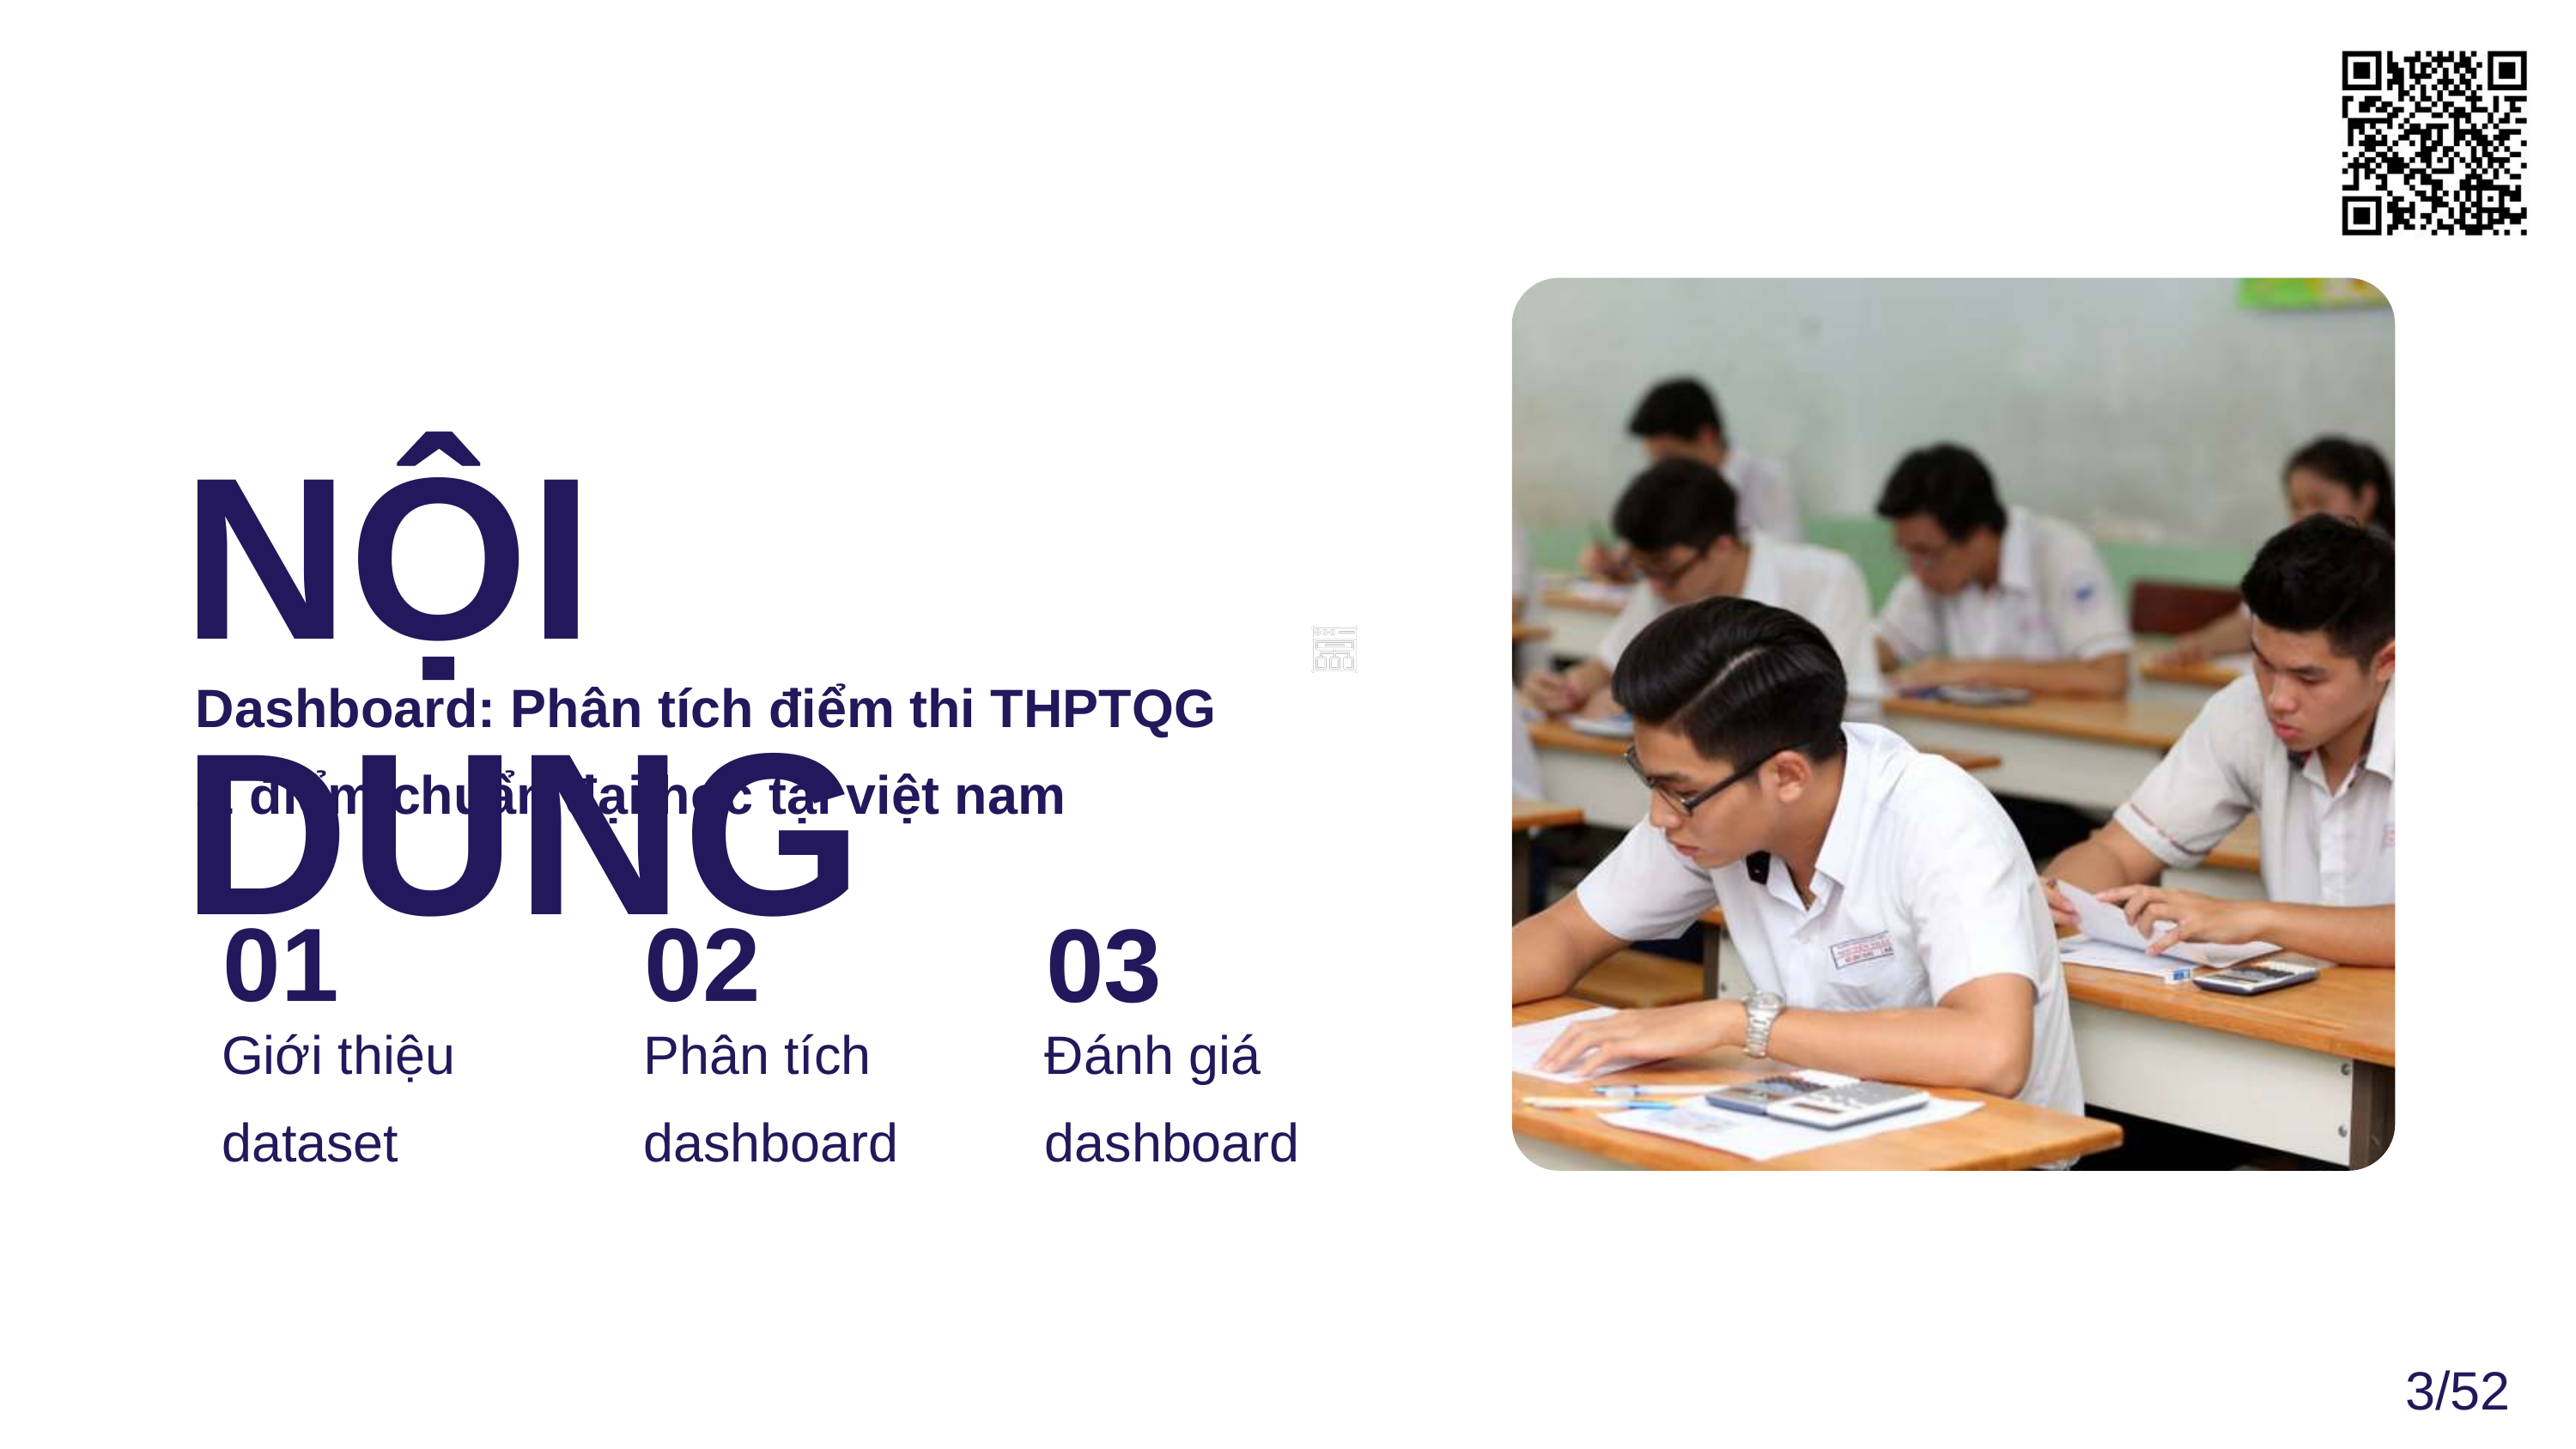

NỘI DUNG

Dashboard: Phân tích điểm thi THPTQG
& điểm chuẩn đại học tại việt nam

01
02
03
Giới thiệu dataset
Phân tích dashboard
Đánh giá dashboard
3/52